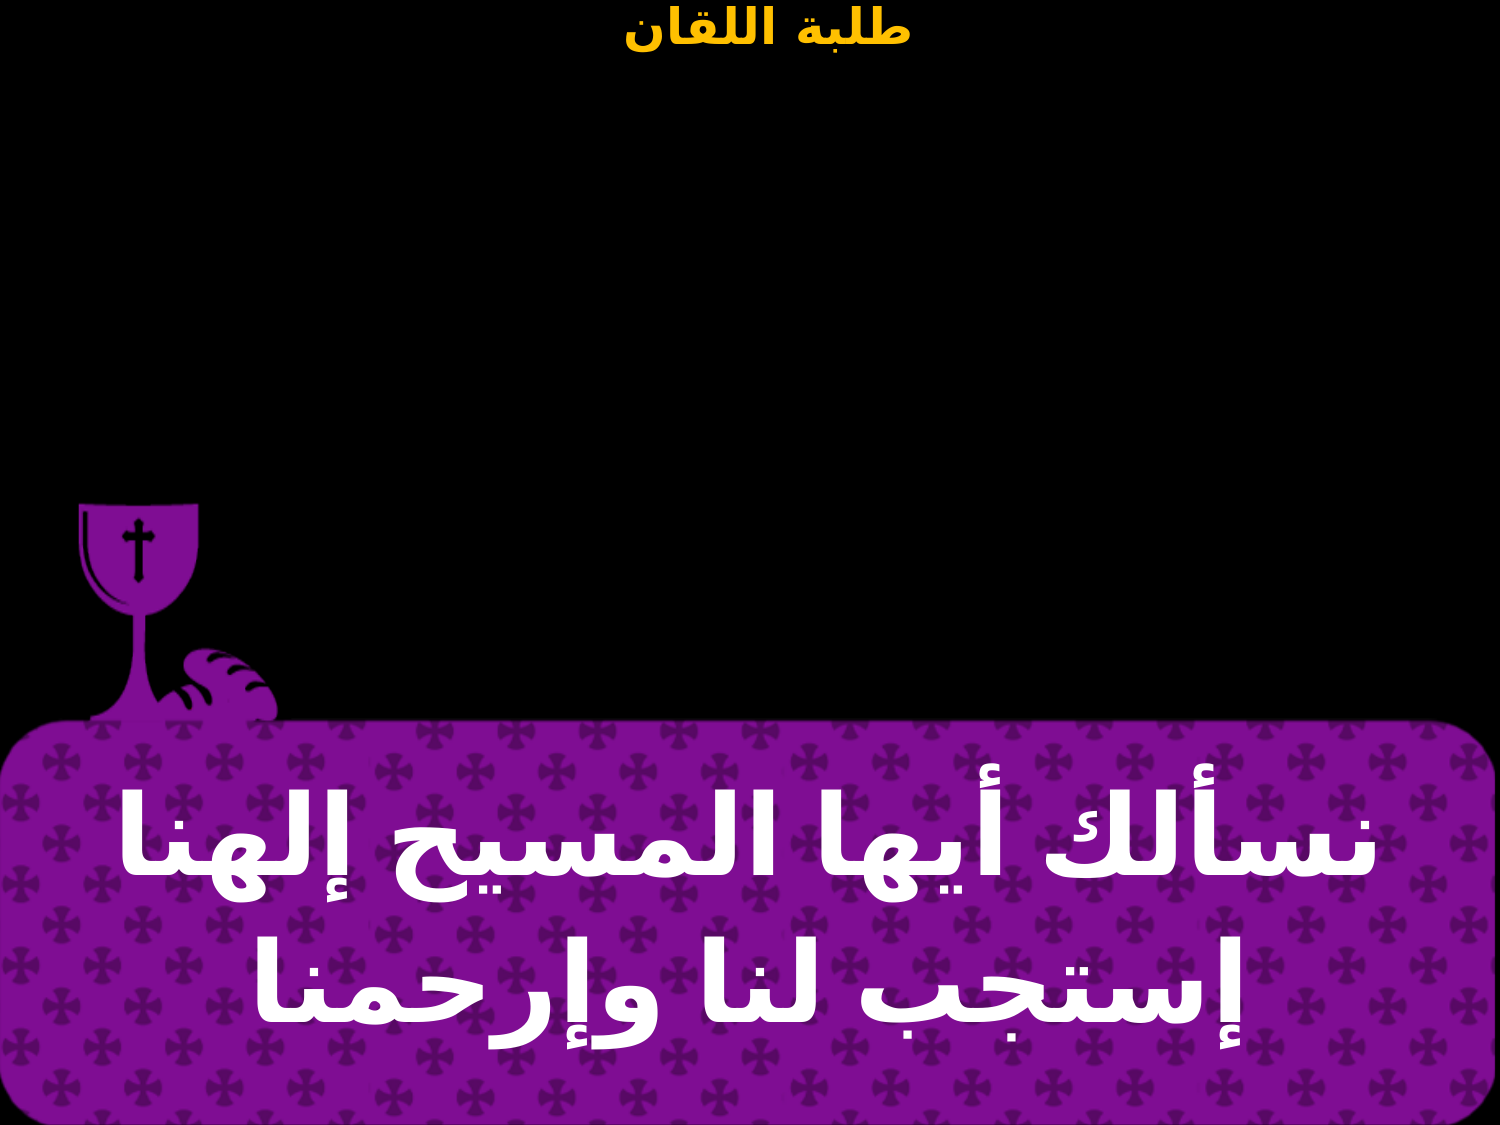

| نسألك أيها المسيح إلهنا إستجب لنا وإرحمنا |
| --- |